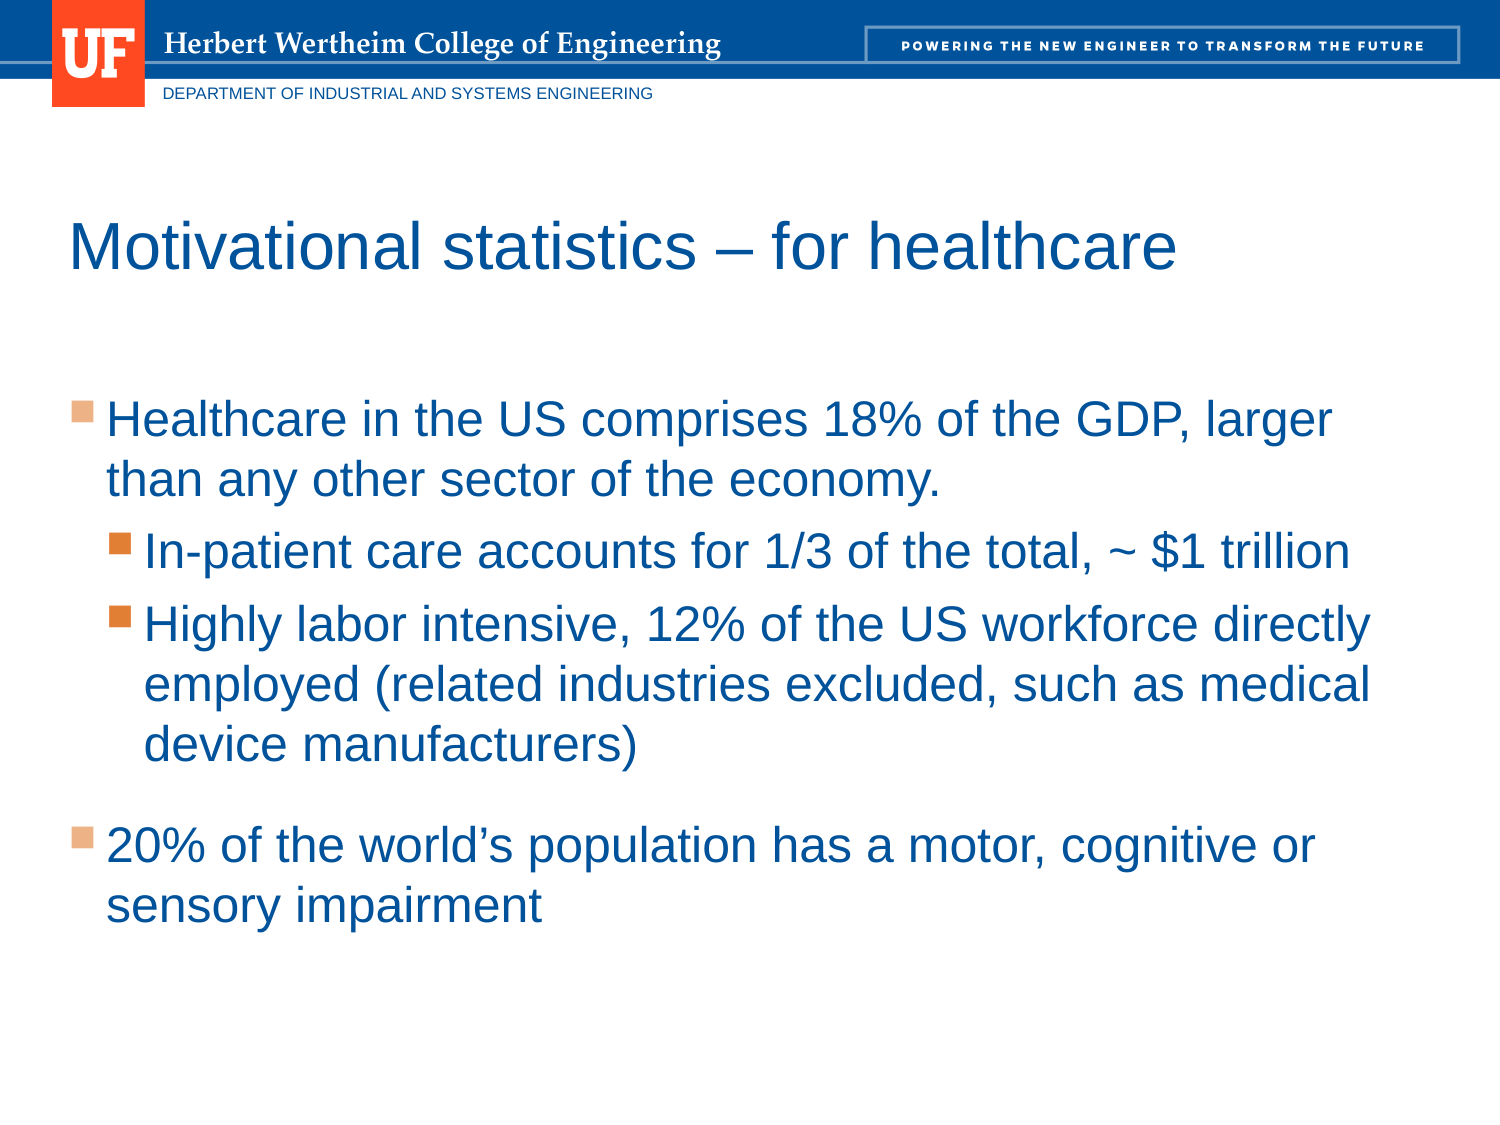

# Motivational statistics – for healthcare
Healthcare in the US comprises 18% of the GDP, larger than any other sector of the economy.
In-patient care accounts for 1/3 of the total, ~ $1 trillion
Highly labor intensive, 12% of the US workforce directly employed (related industries excluded, such as medical device manufacturers)
20% of the world’s population has a motor, cognitive or sensory impairment